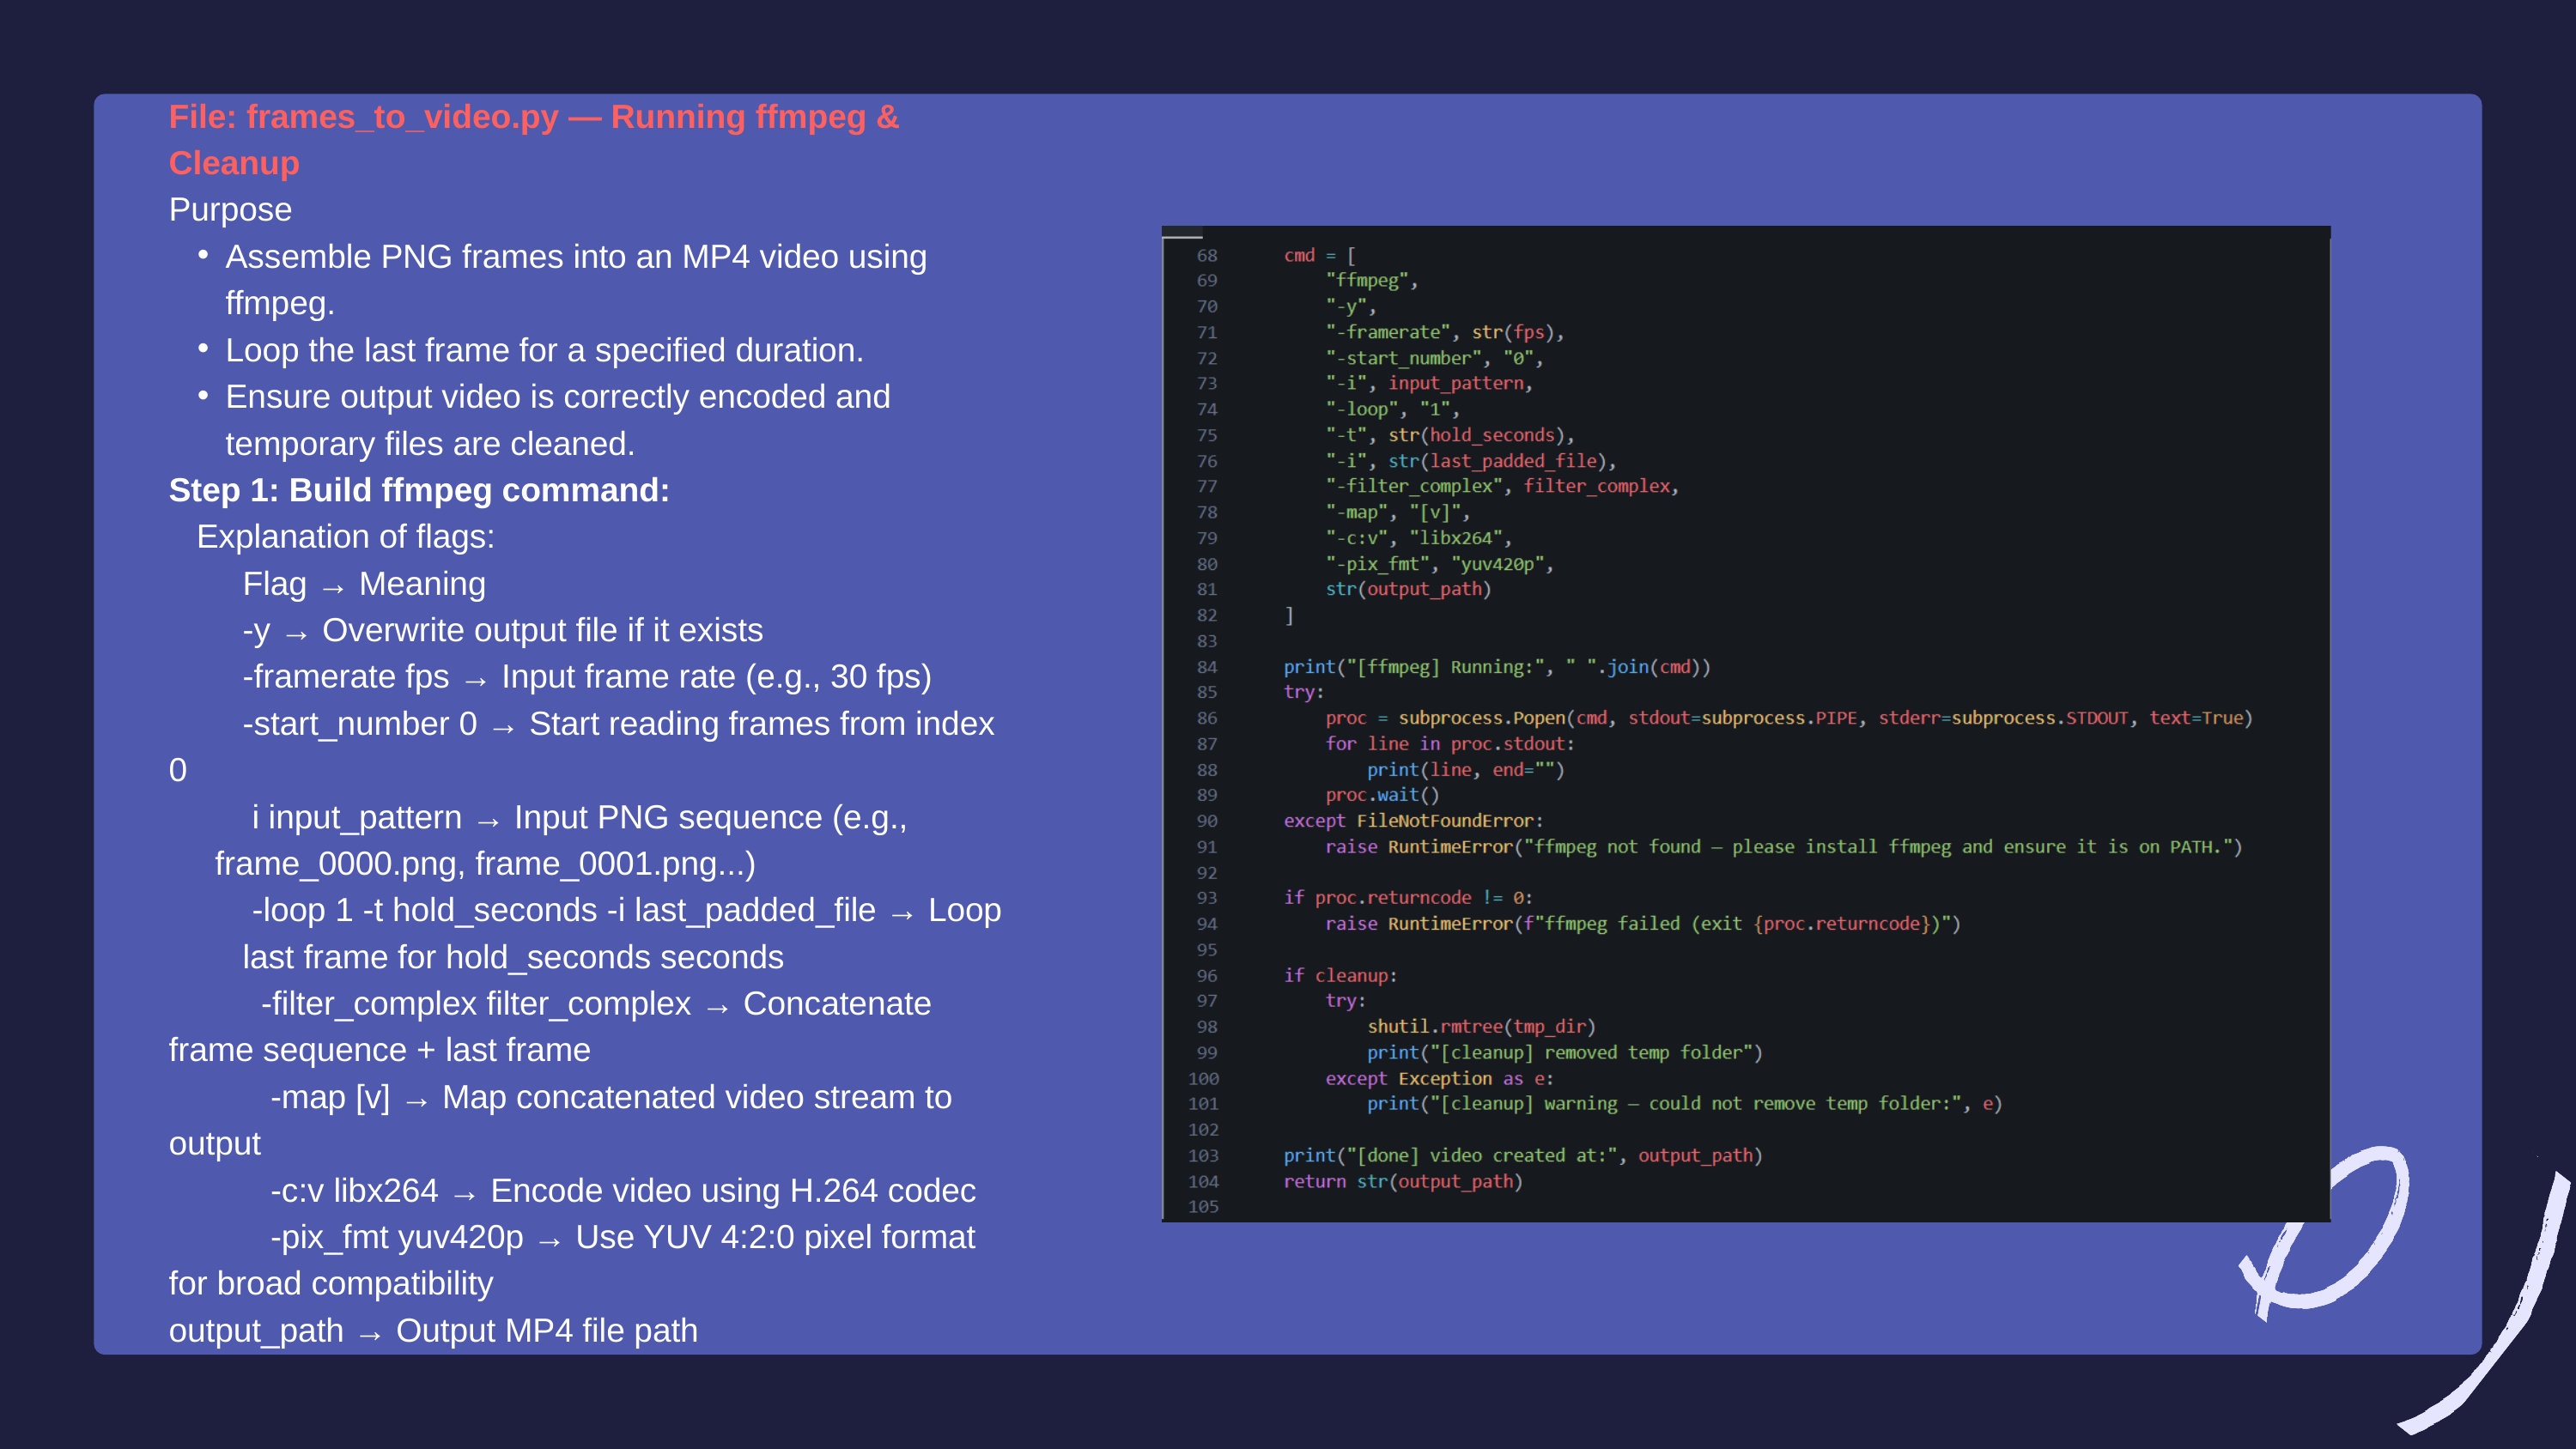

File: frames_to_video.py — Running ffmpeg & Cleanup
Purpose
Assemble PNG frames into an MP4 video using ffmpeg.
Loop the last frame for a specified duration.
Ensure output video is correctly encoded and temporary files are cleaned.
Step 1: Build ffmpeg command:
   Explanation of flags:
        Flag → Meaning
        -y → Overwrite output file if it exists
        -framerate fps → Input frame rate (e.g., 30 fps)
        -start_number 0 → Start reading frames from index 0
         i input_pattern → Input PNG sequence (e.g.,                  frame_0000.png, frame_0001.png...)
         -loop 1 -t hold_seconds -i last_padded_file → Loop          last frame for hold_seconds seconds
          -filter_complex filter_complex → Concatenate frame sequence + last frame
           -map [v] → Map concatenated video stream to output
           -c:v libx264 → Encode video using H.264 codec
           -pix_fmt yuv420p → Use YUV 4:2:0 pixel format for broad compatibility
output_path → Output MP4 file path